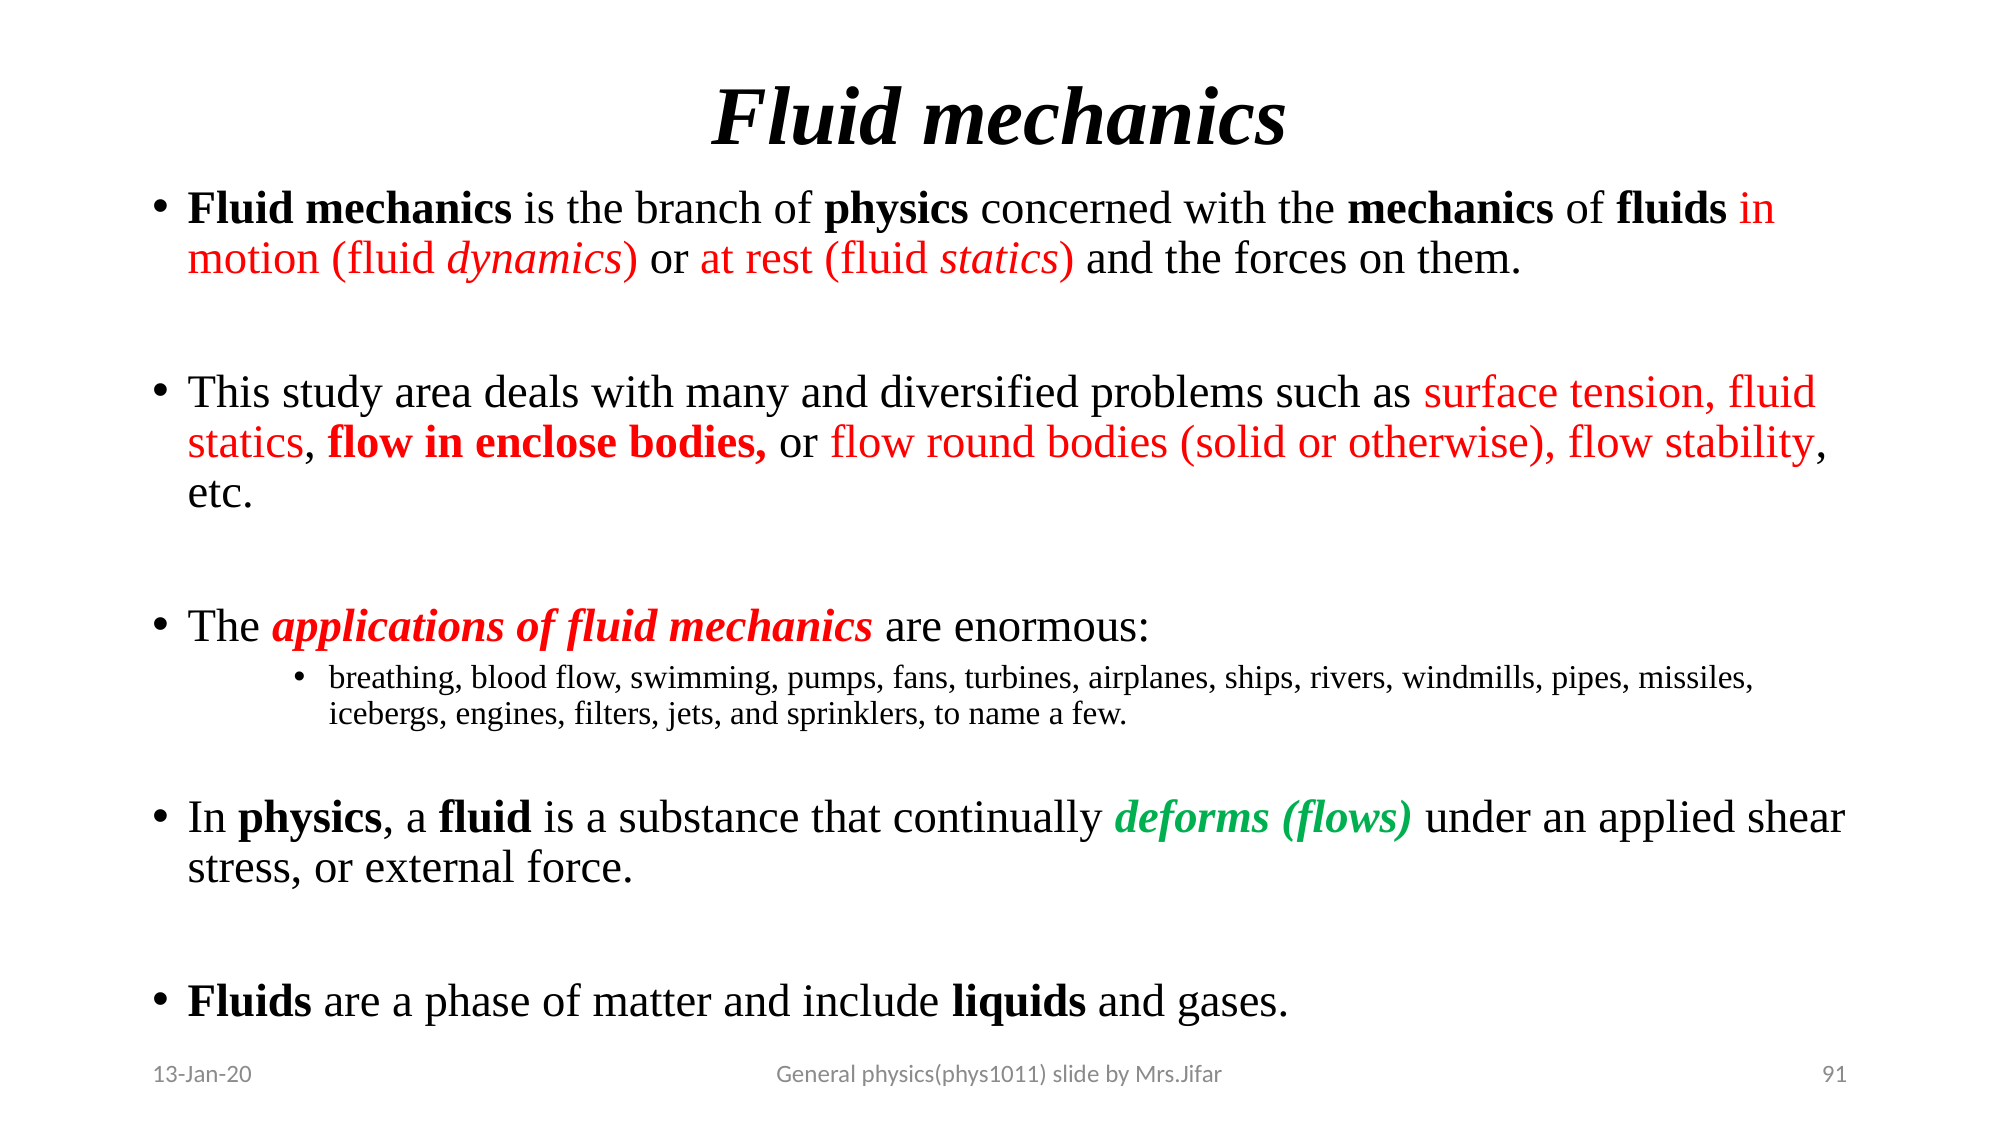

# Fluid mechanics
Fluid mechanics is the branch of physics concerned with the mechanics of fluids in motion (fluid dynamics) or at rest (fluid statics) and the forces on them.

This study area deals with many and diversified problems such as surface tension, fluid statics, flow in enclose bodies, or flow round bodies (solid or otherwise), flow stability, etc.

The applications of fluid mechanics are enormous:
breathing, blood flow, swimming, pumps, fans, turbines, airplanes, ships, rivers, windmills, pipes, missiles, icebergs, engines, filters, jets, and sprinklers, to name a few.

In physics, a fluid is a substance that continually deforms (flows) under an applied shear stress, or external force.

Fluids are a phase of matter and include liquids and gases.
13-Jan-20
General physics(phys1011) slide by Mrs.Jifar
91